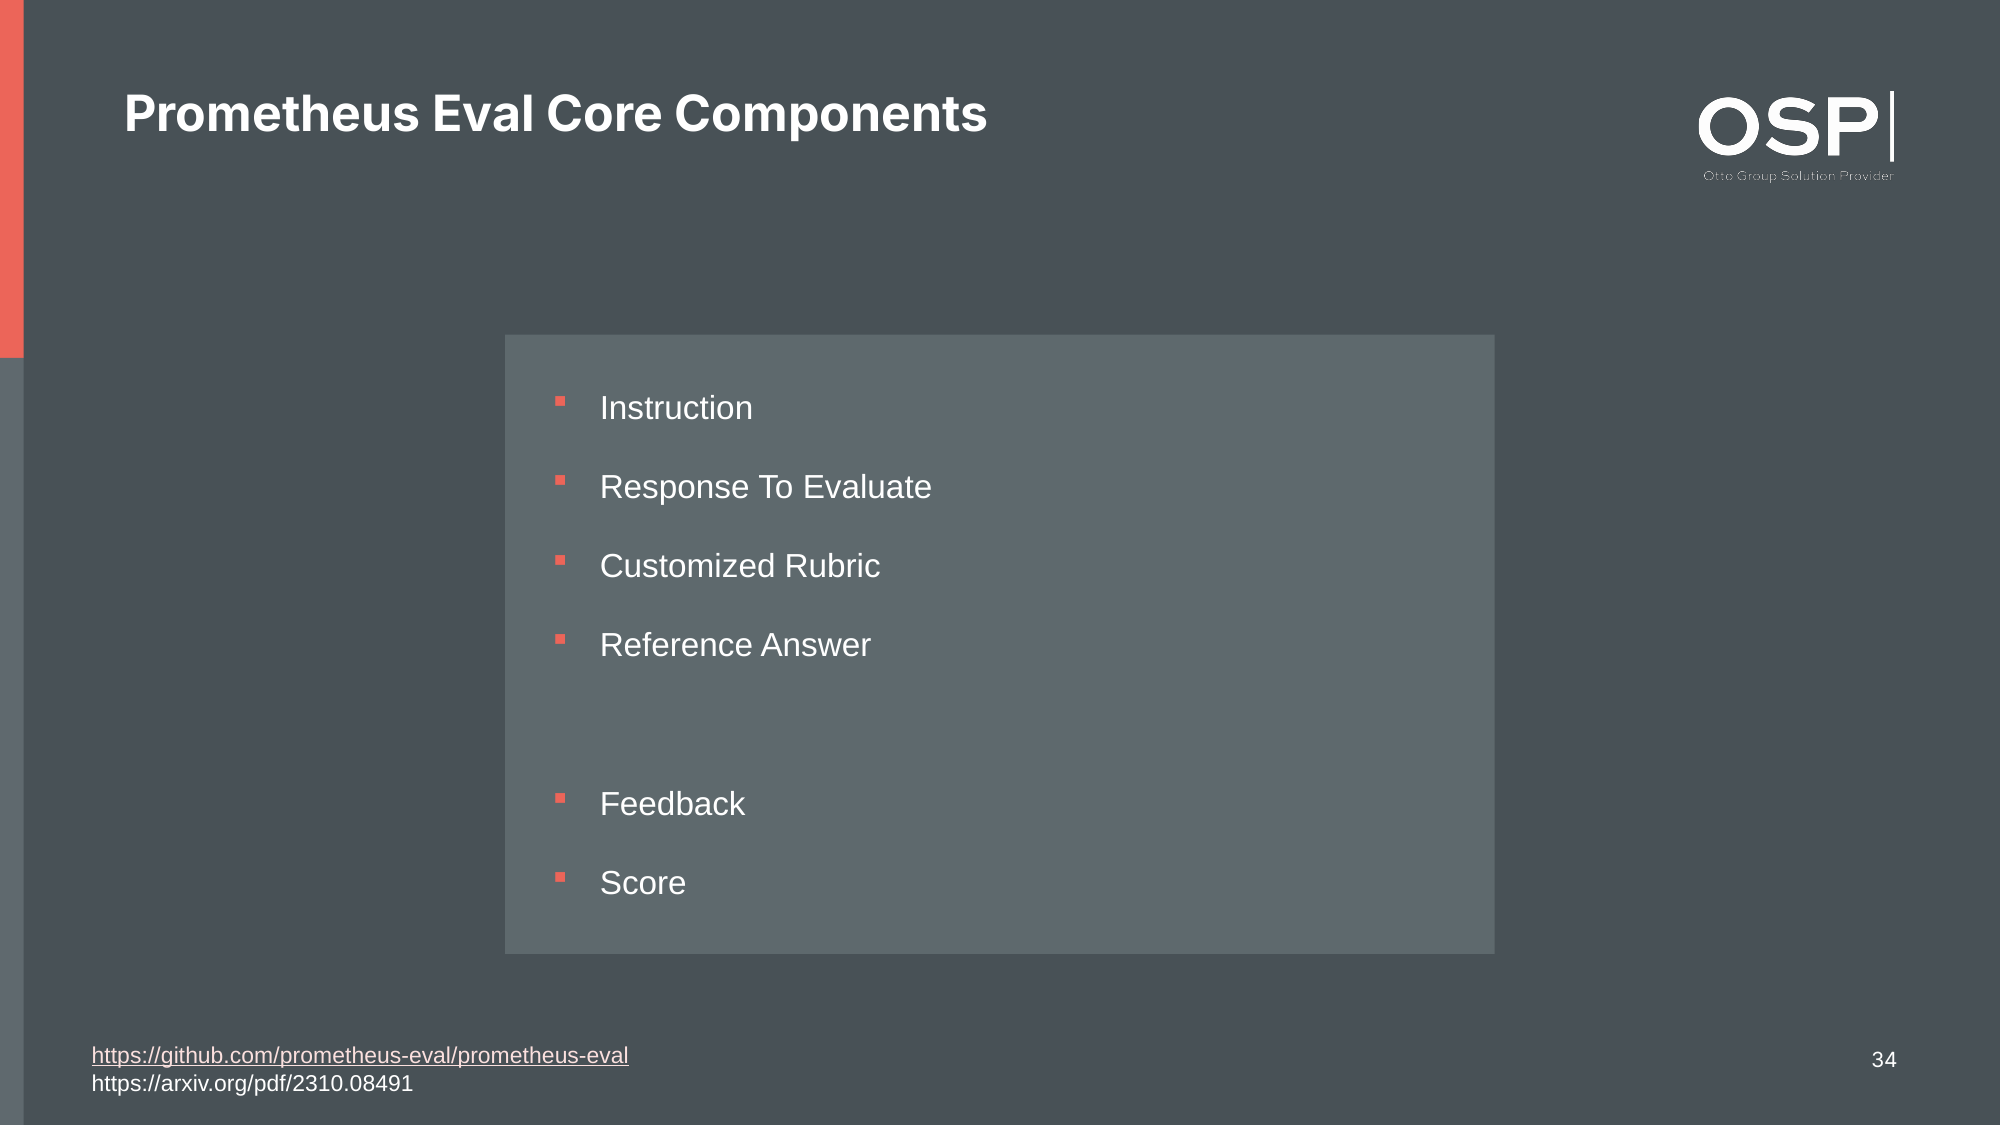

# Prometheus Eval Core Components

Instruction
Response To Evaluate
Customized Rubric
Reference Answer

Feedback
Score

34
https://github.com/prometheus-eval/prometheus-eval
https://arxiv.org/pdf/2310.08491